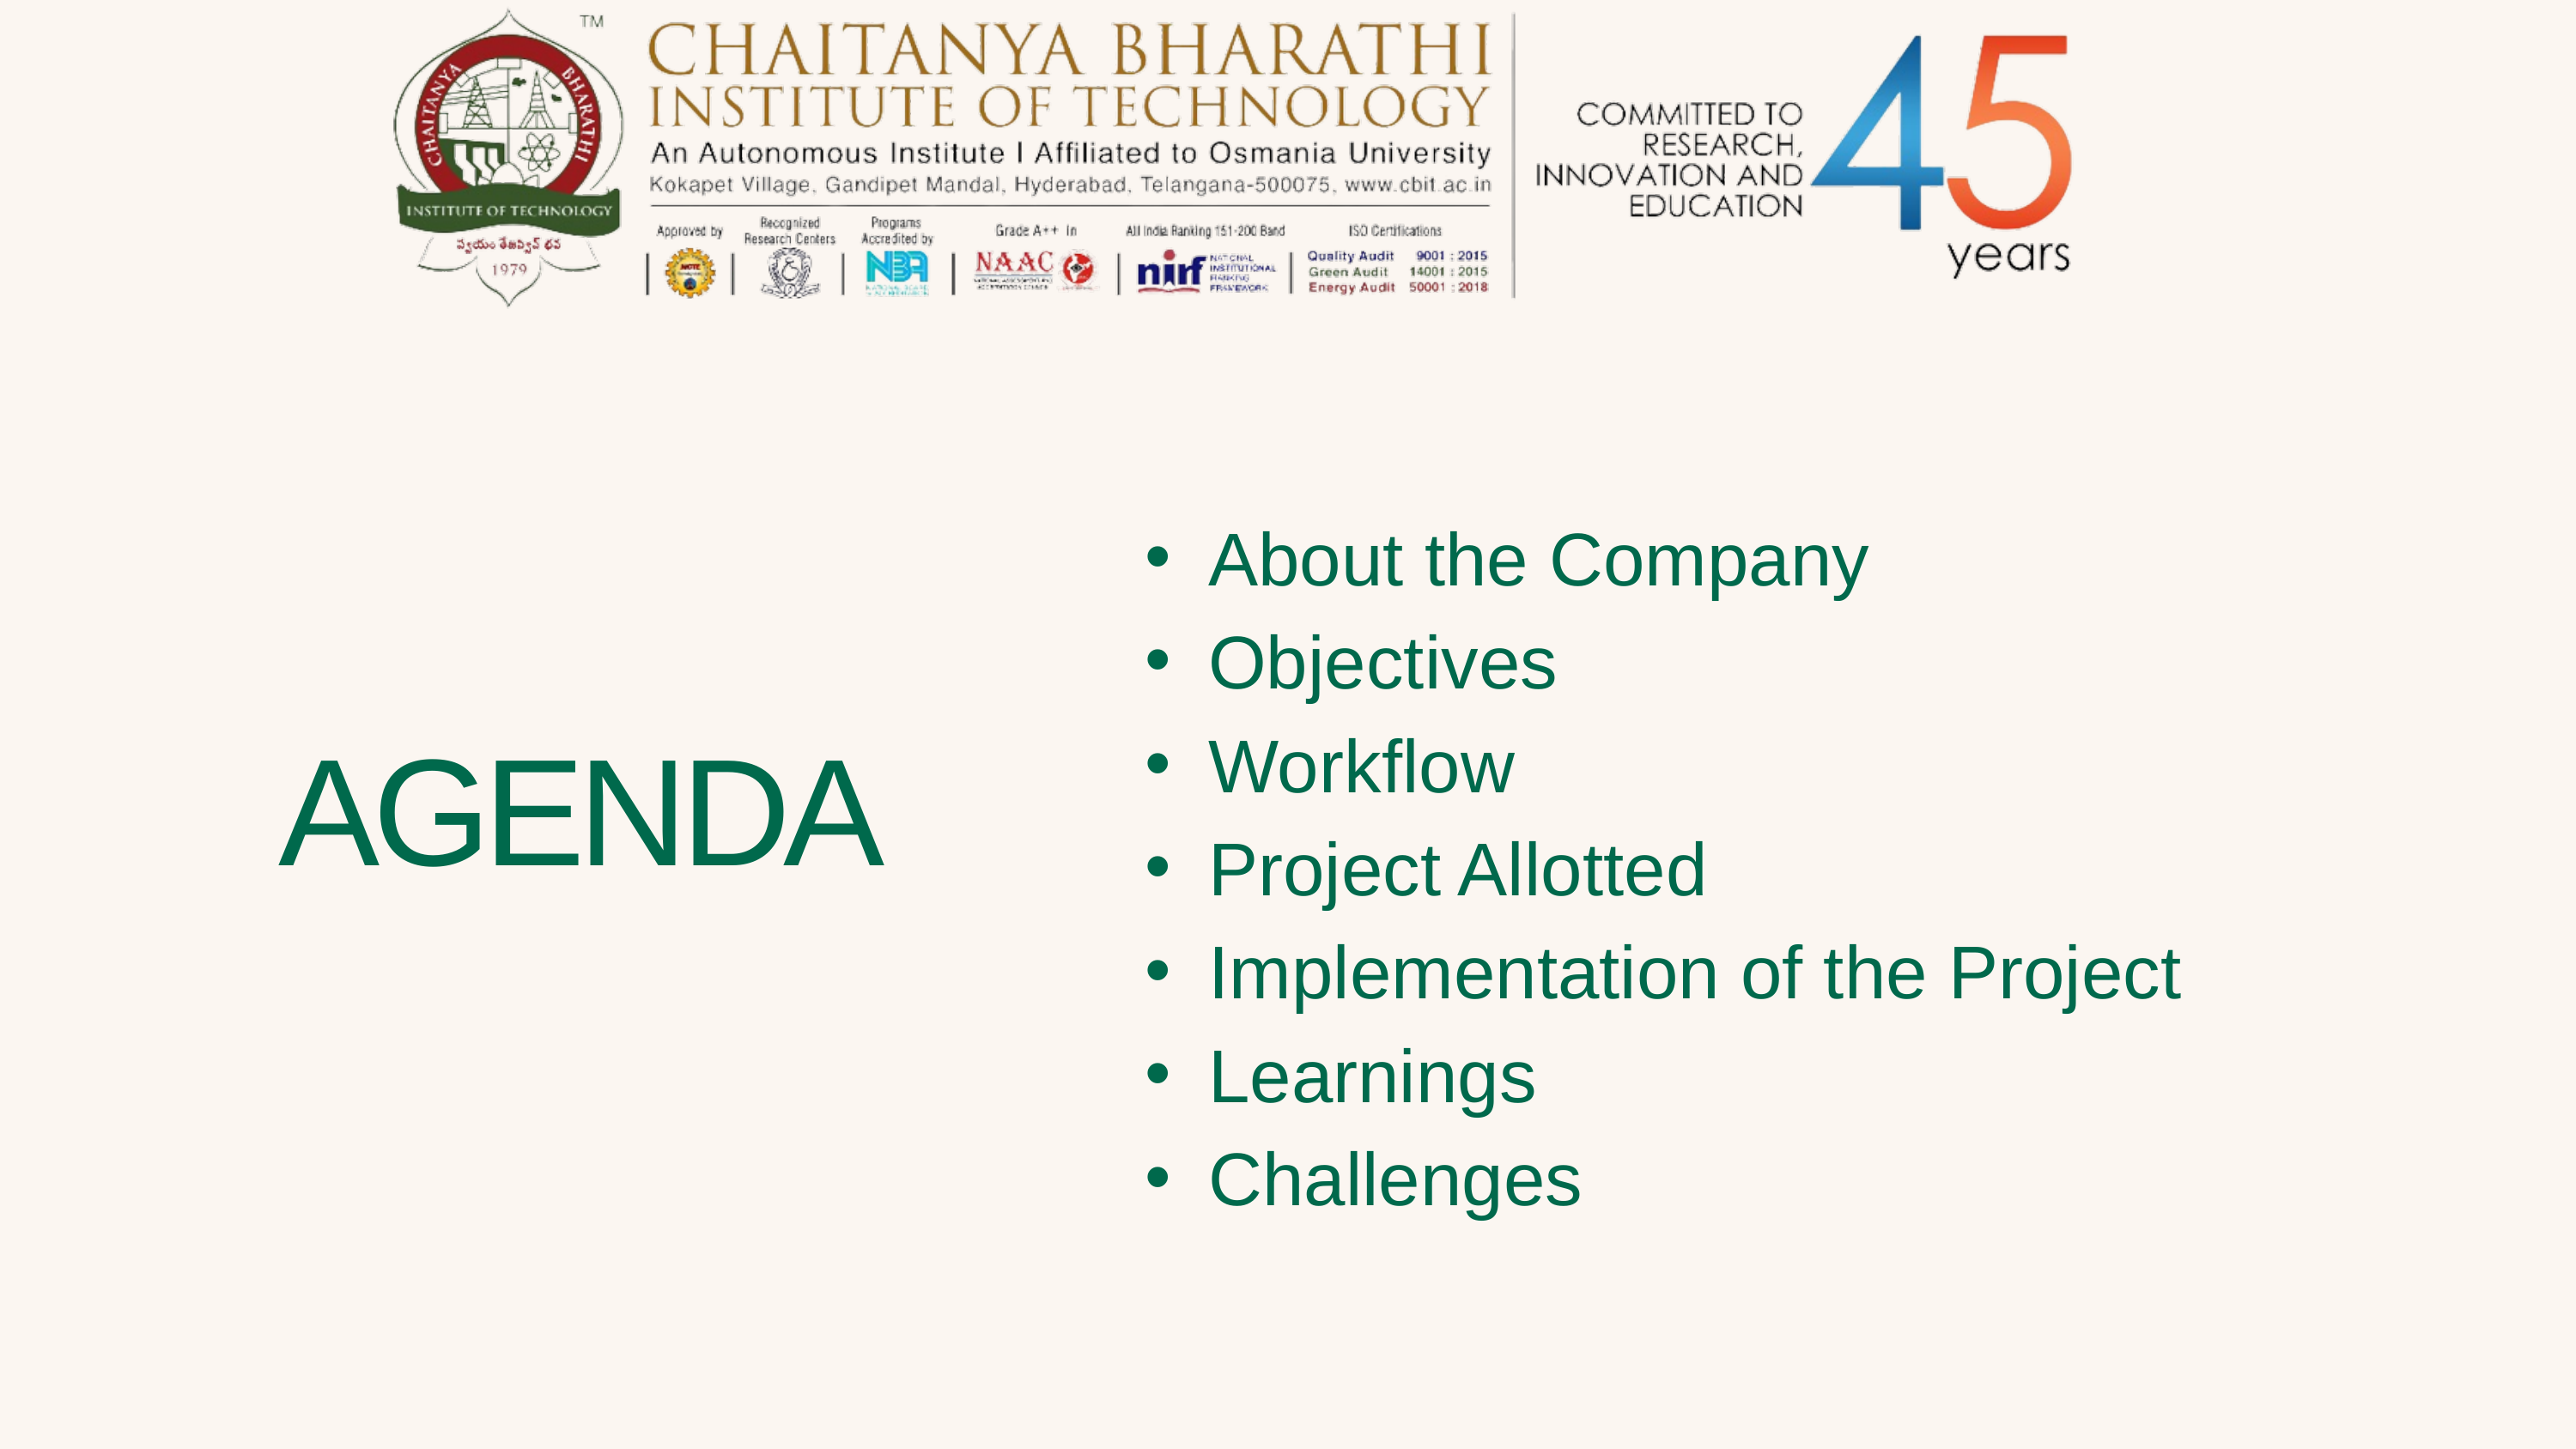

About the Company
Objectives
Workflow
Project Allotted
Implementation of the Project
Learnings
Challenges
AGENDA